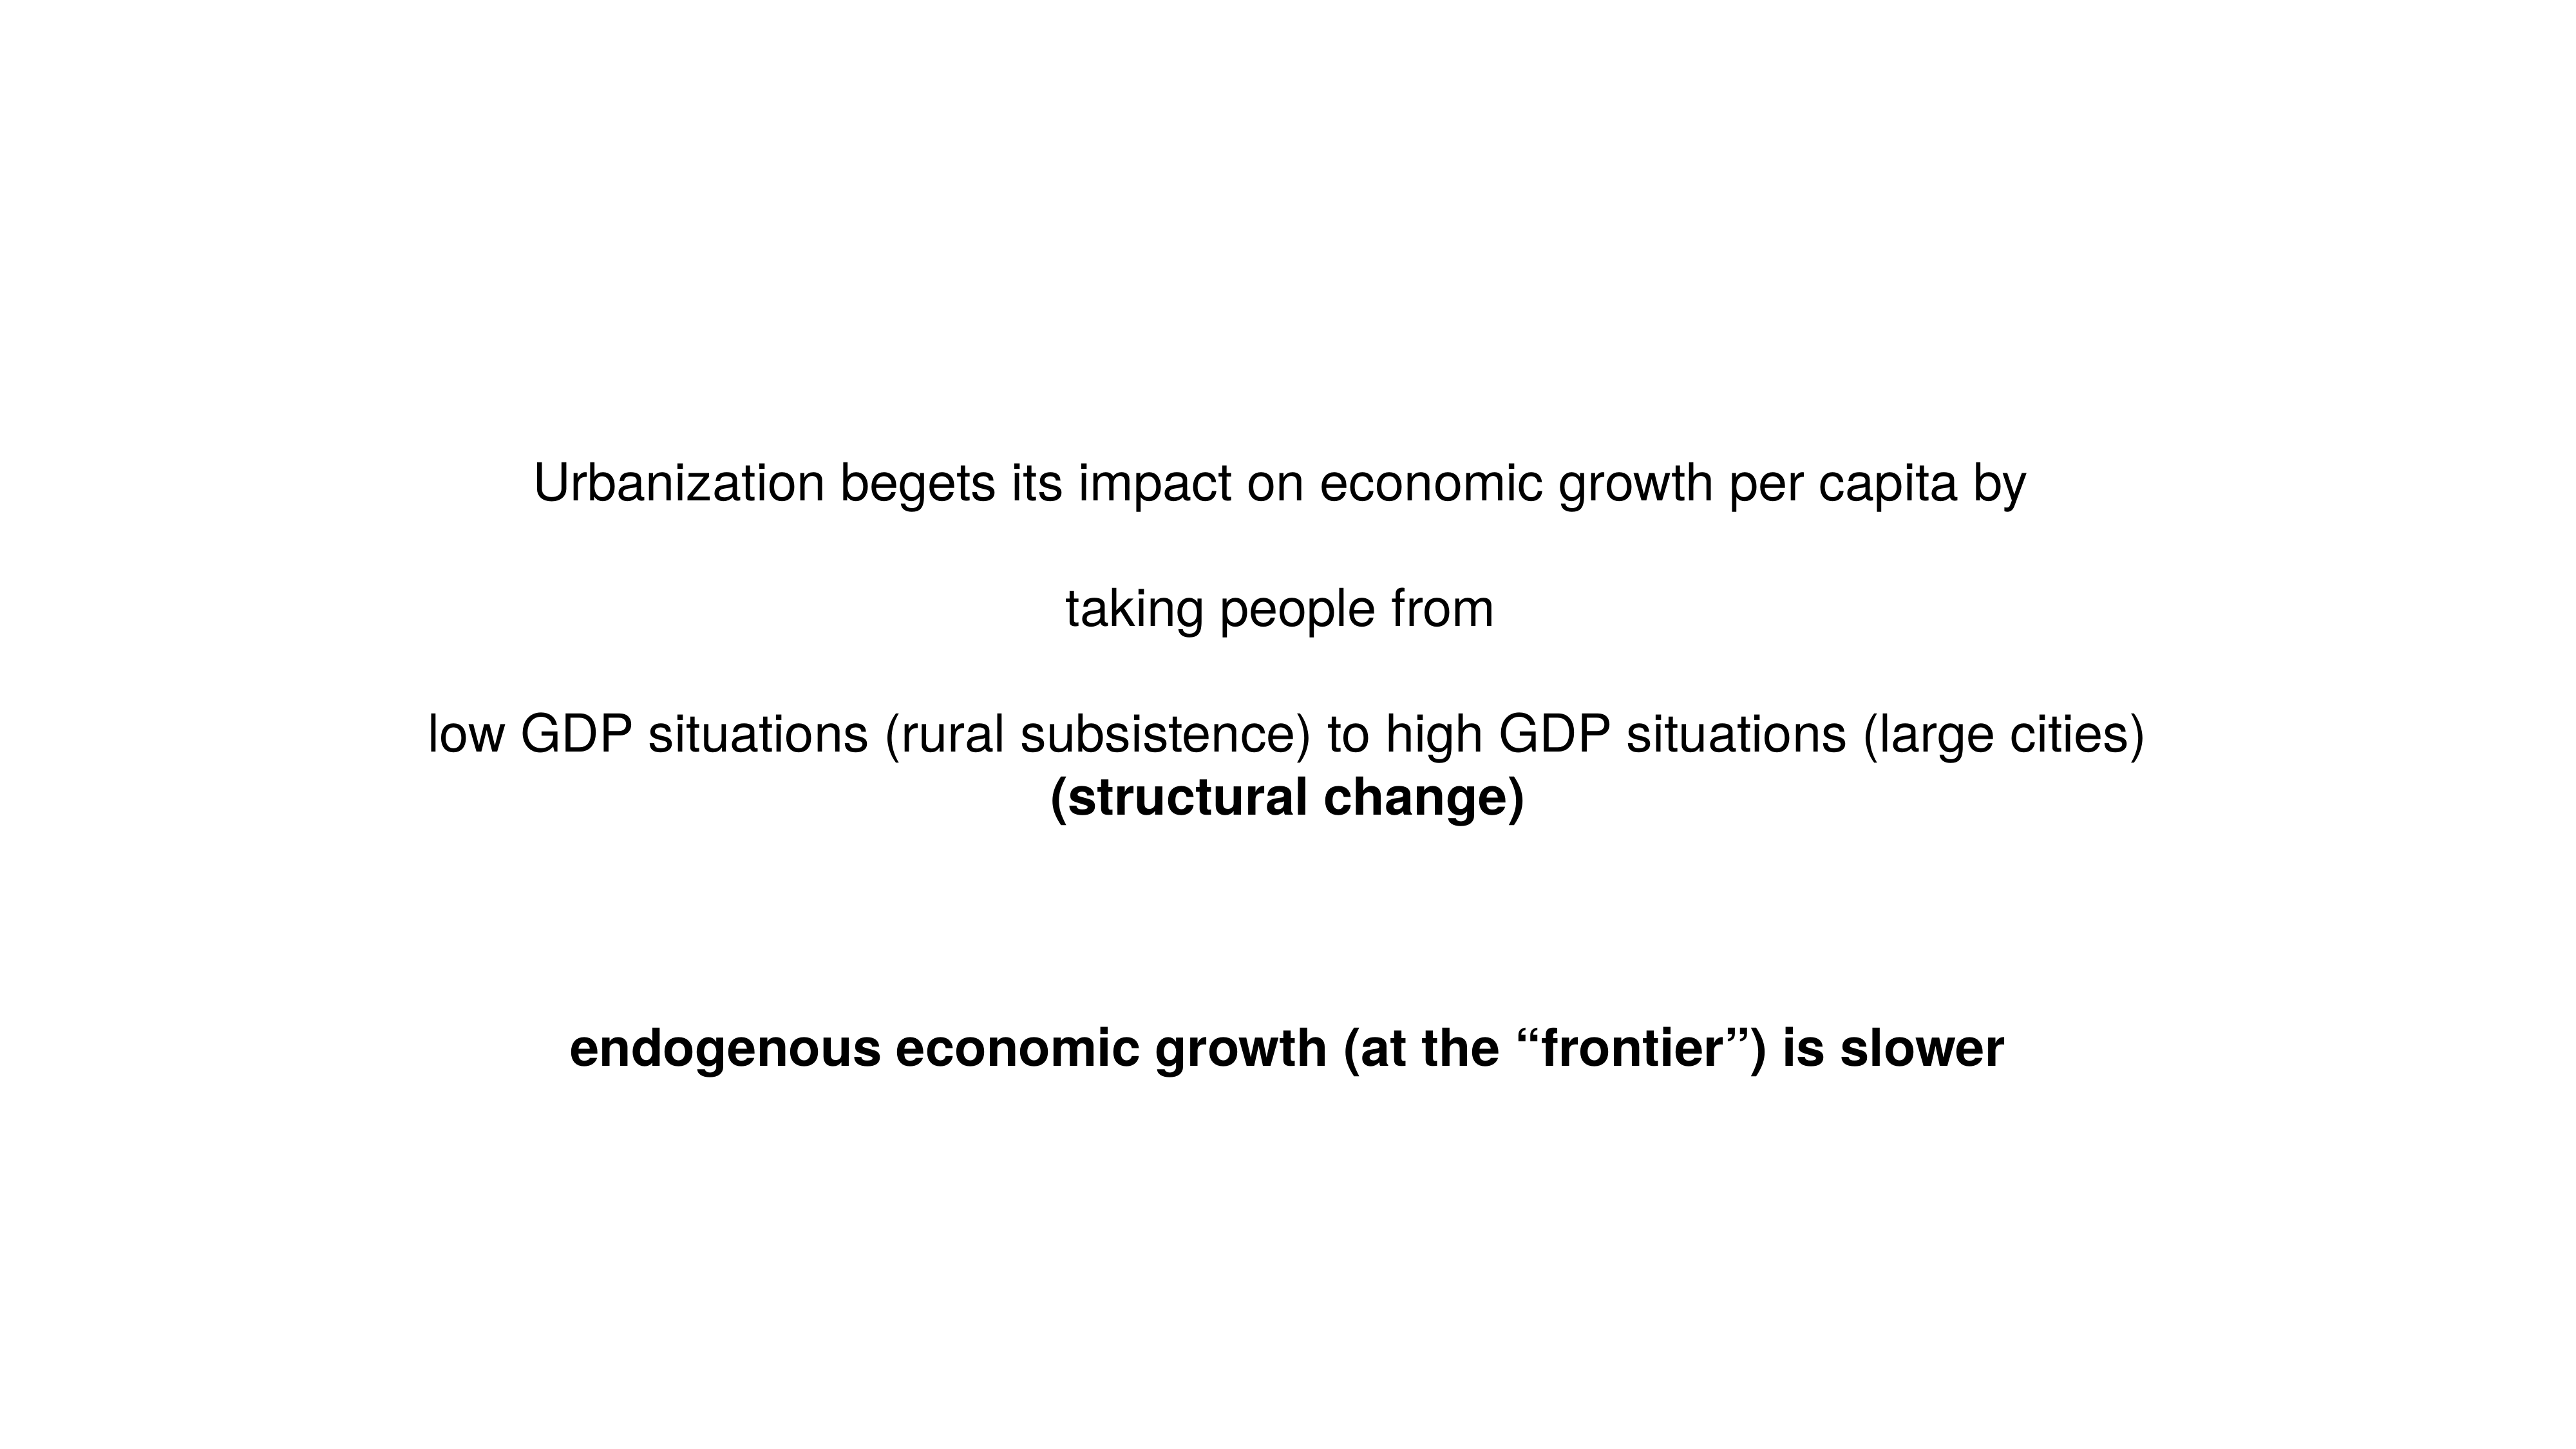

Urbanization begets its impact on economic growth per capita by

taking people from

low GDP situations (rural subsistence) to high GDP situations (large cities)
(structural change)

endogenous economic growth (at the “frontier”) is slower